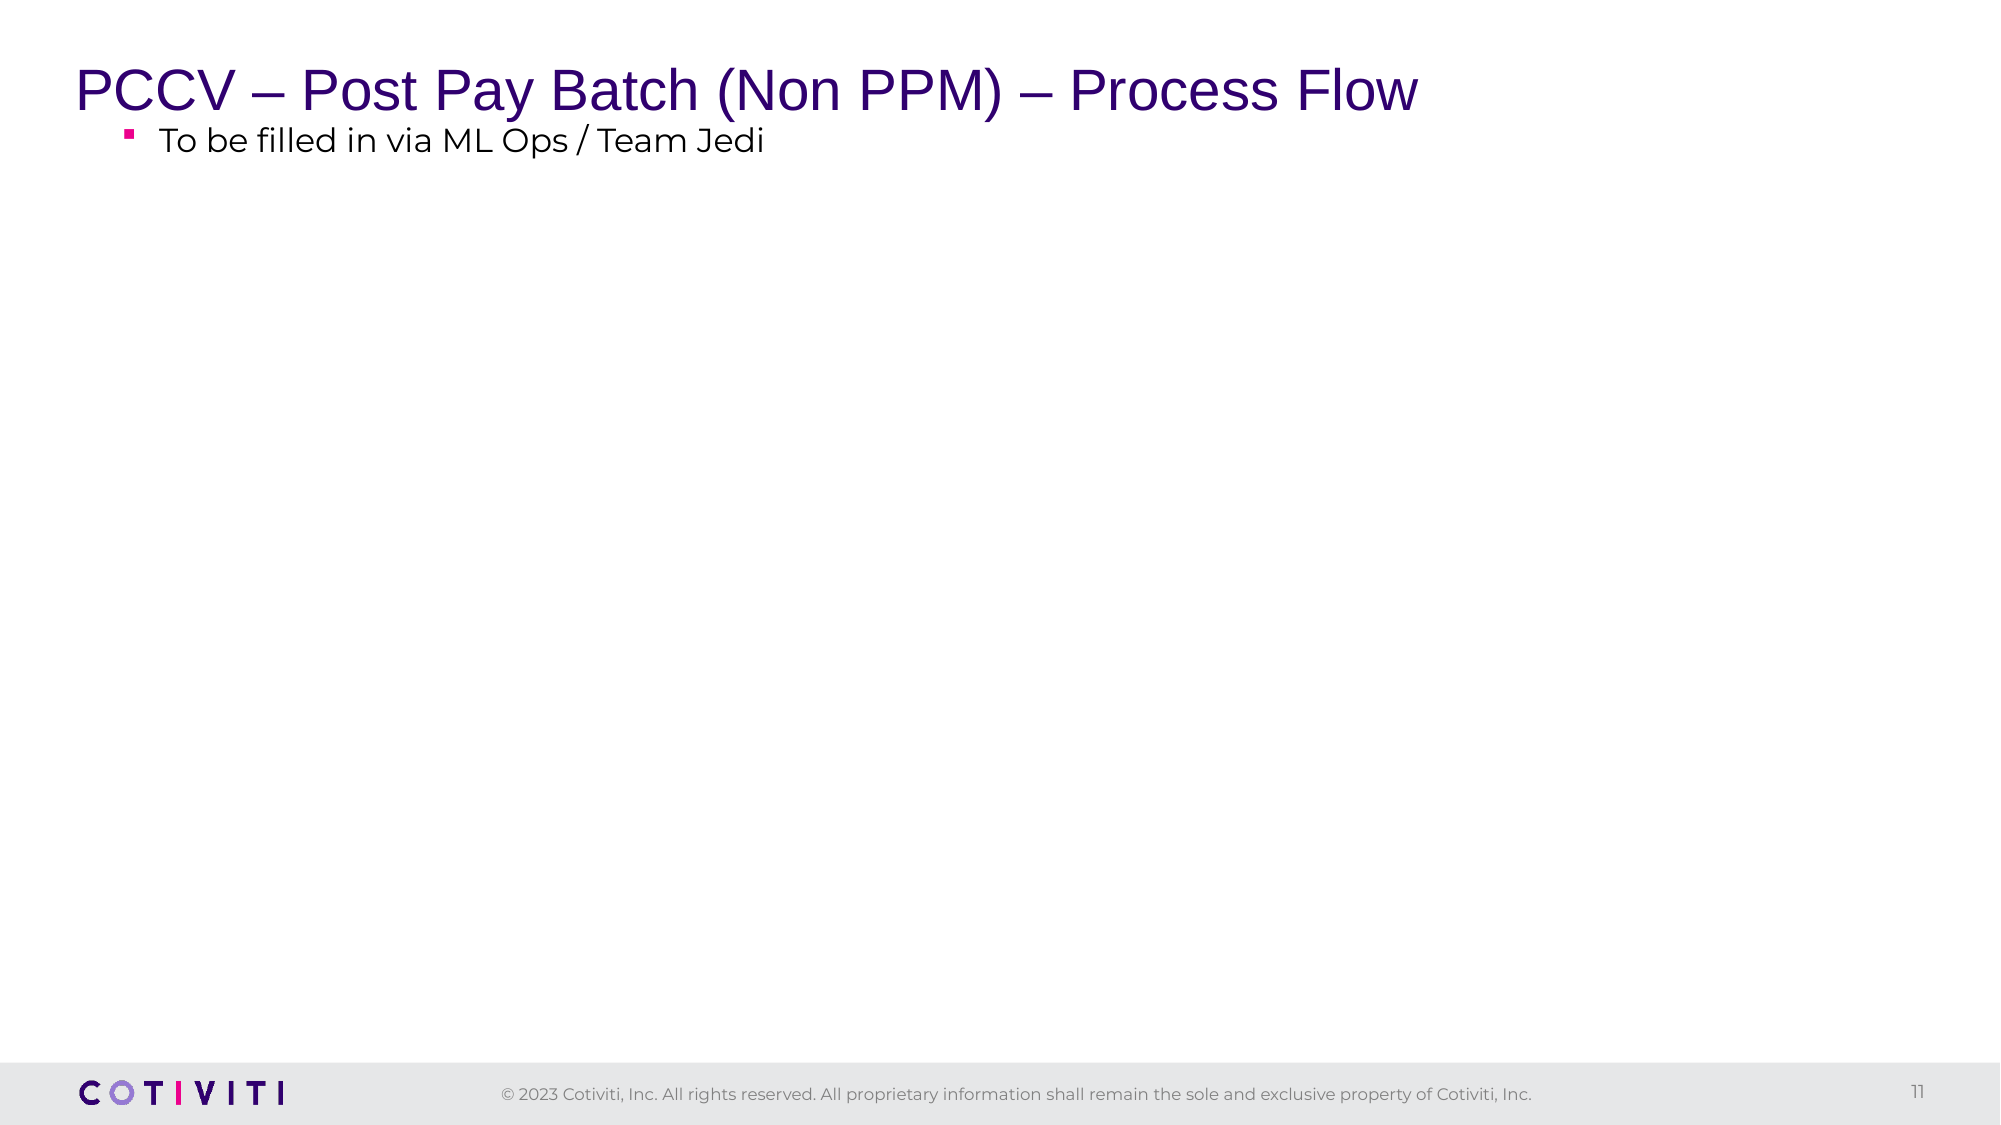

# PCCV – Post Pay Batch (Non PPM) – Process Flow
To be filled in via ML Ops / Team Jedi
11